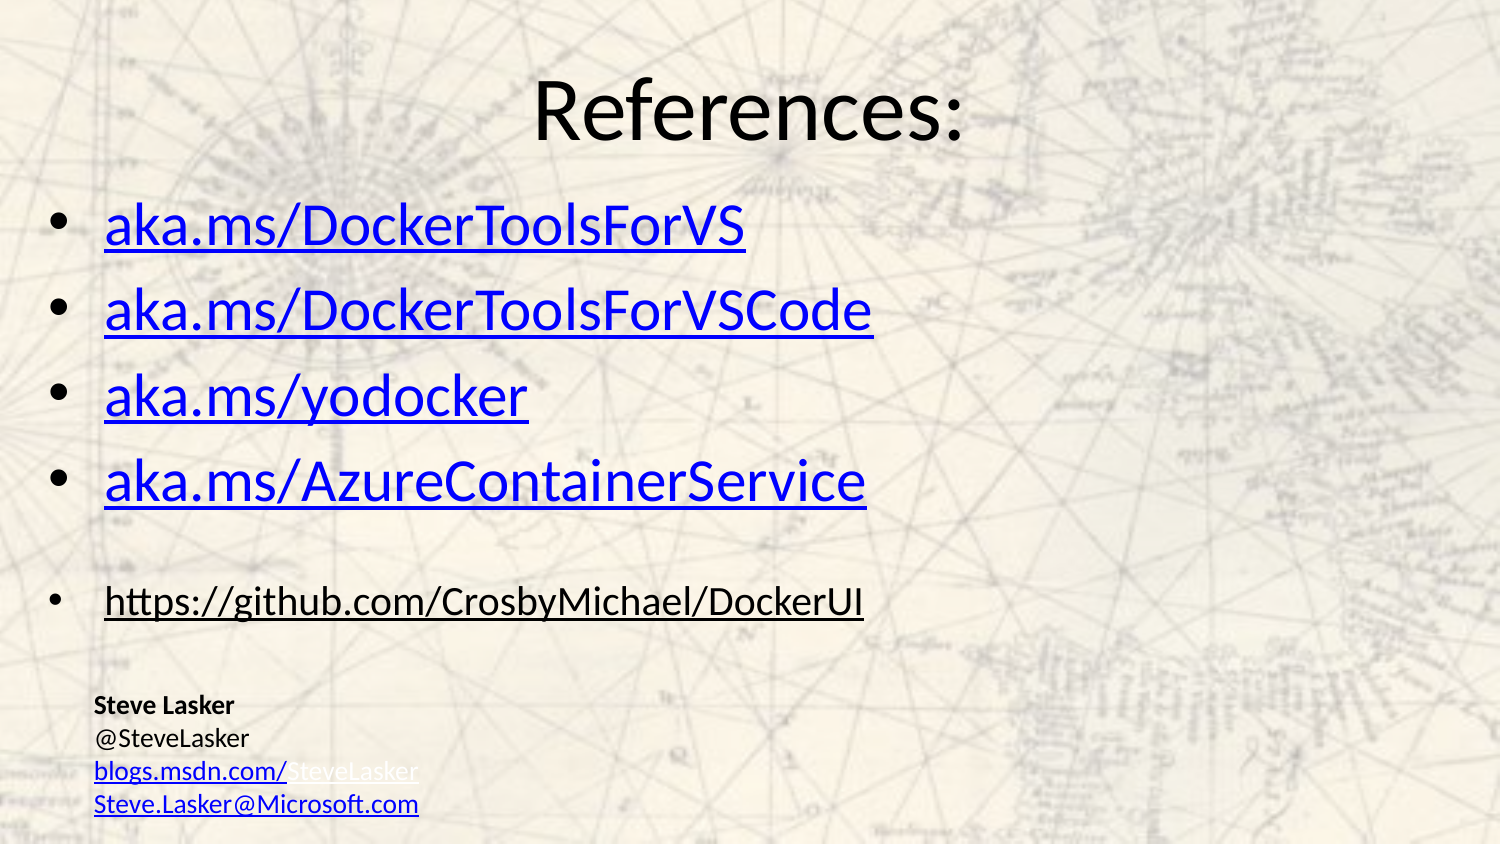

# References:
aka.ms/DockerToolsForVS
aka.ms/DockerToolsForVSCode
aka.ms/yodocker
aka.ms/AzureContainerService

https://github.com/CrosbyMichael/DockerUI
Steve Lasker
@SteveLasker
blogs.msdn.com/SteveLasker
Steve.Lasker@Microsoft.com